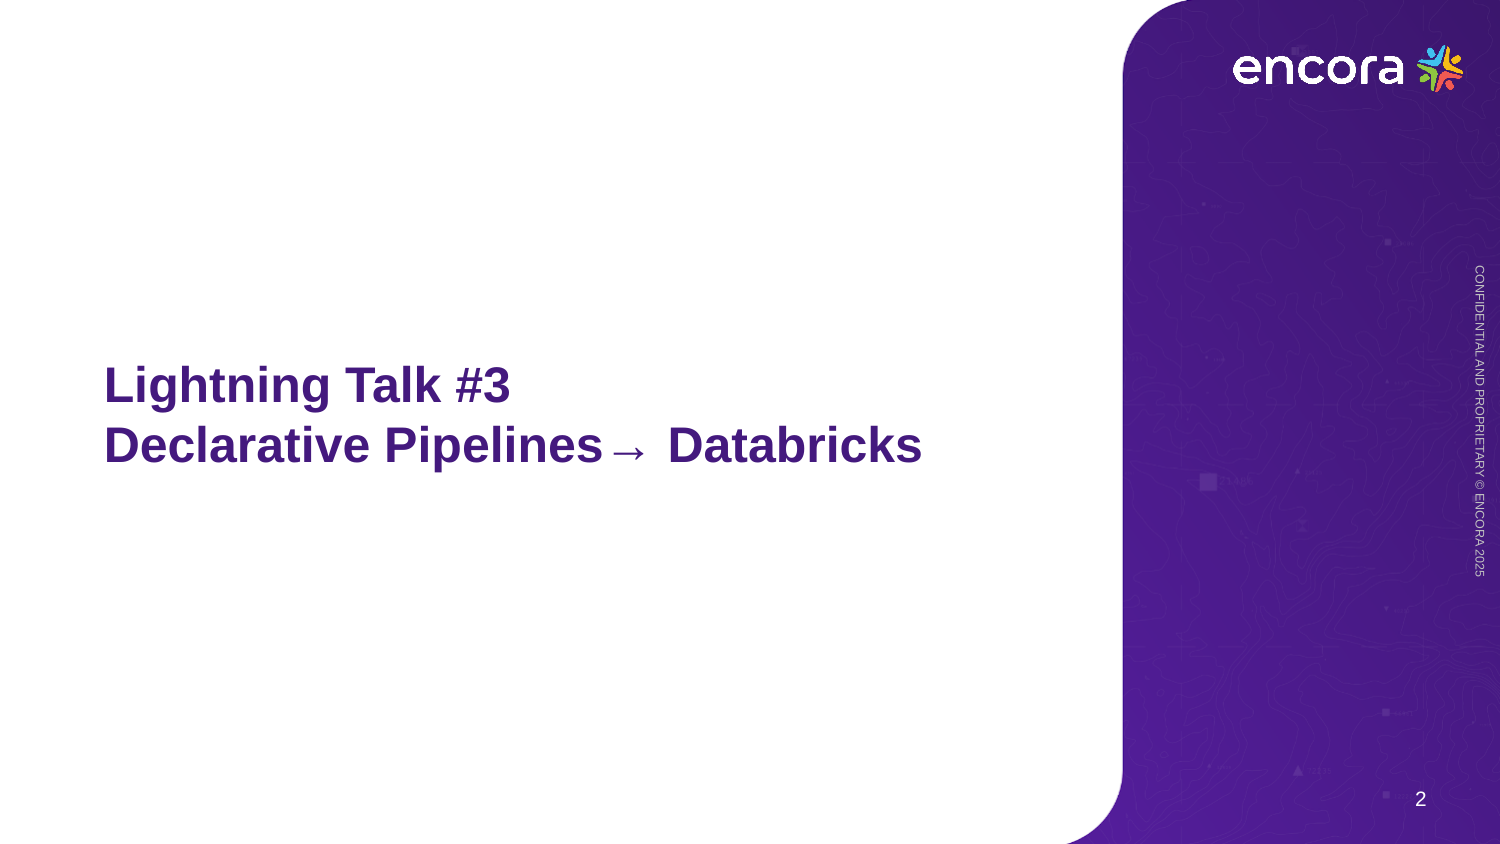

# Lightning Talk #3 Declarative Pipelines→ Databricks